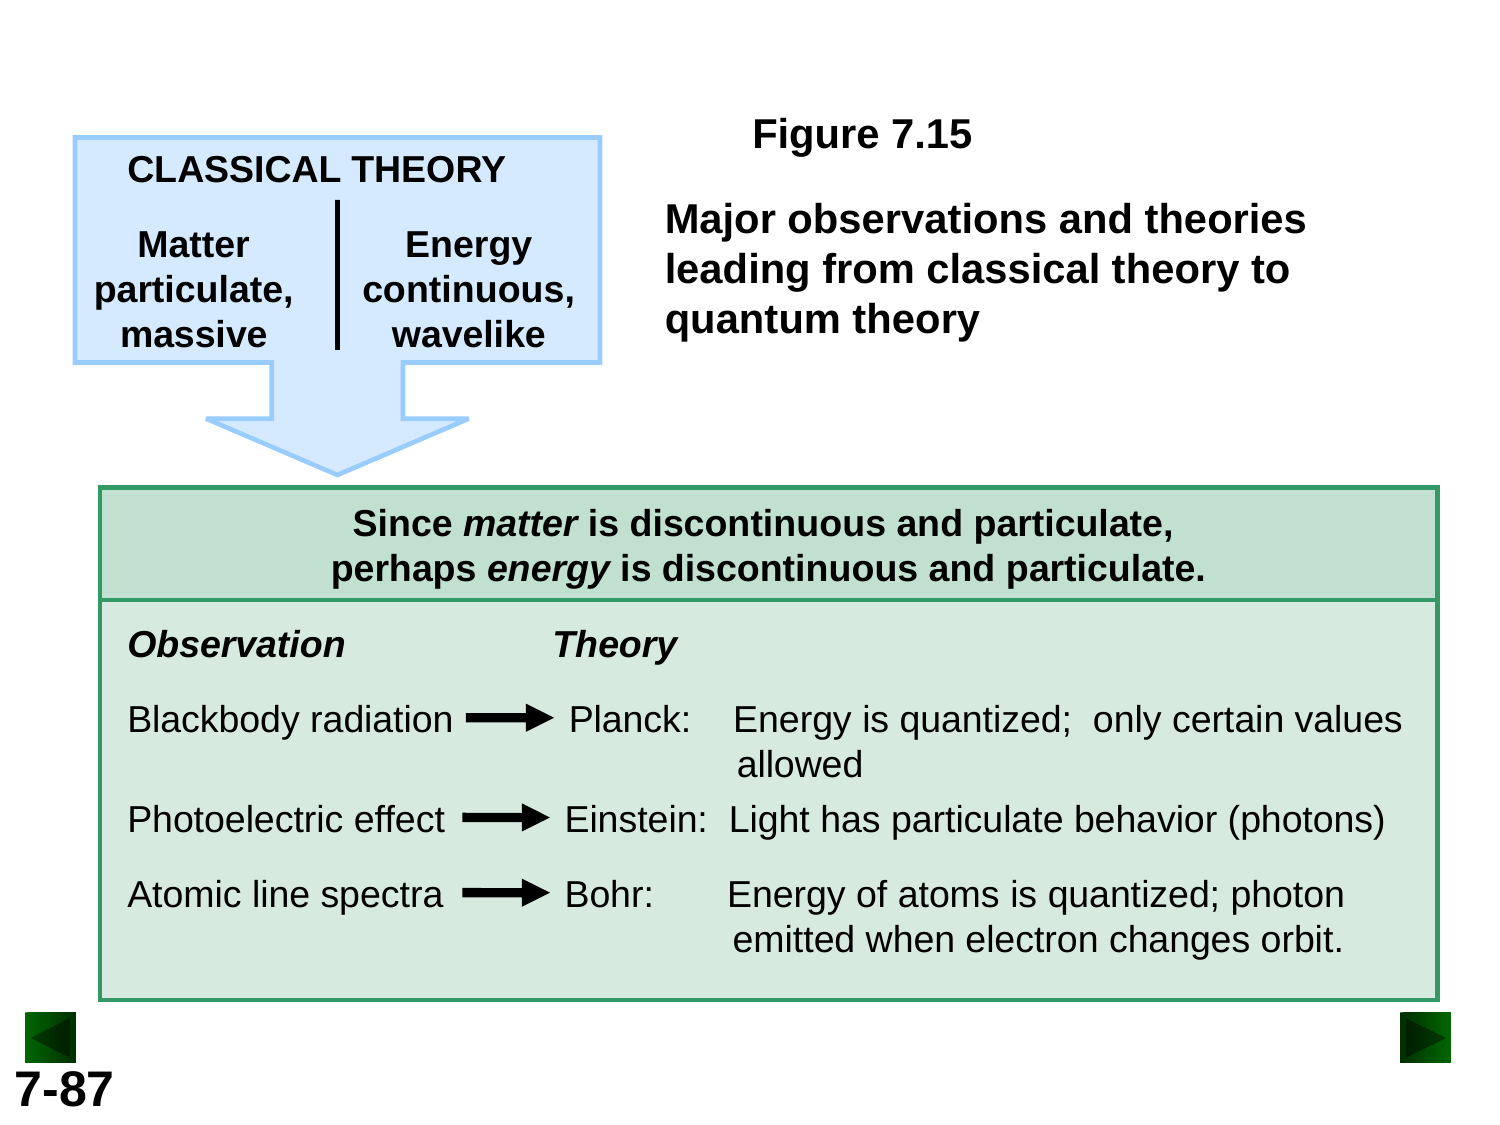

Figure 7.15

CLASSICAL THEORY

Matter particulate, massive
Energy continuous, wavelike
Major observations and theories leading from classical theory to quantum theory
Since matter is discontinuous and particulate,
perhaps energy is discontinuous and particulate.

Observation
Theory
Blackbody radiation
Planck:    Energy is quantized;  only certain values
                allowed

Photoelectric effect
Einstein:  Light has particulate behavior (photons)

Atomic line spectra
Bohr:       Energy of atoms is quantized; photon
                emitted when electron changes orbit.